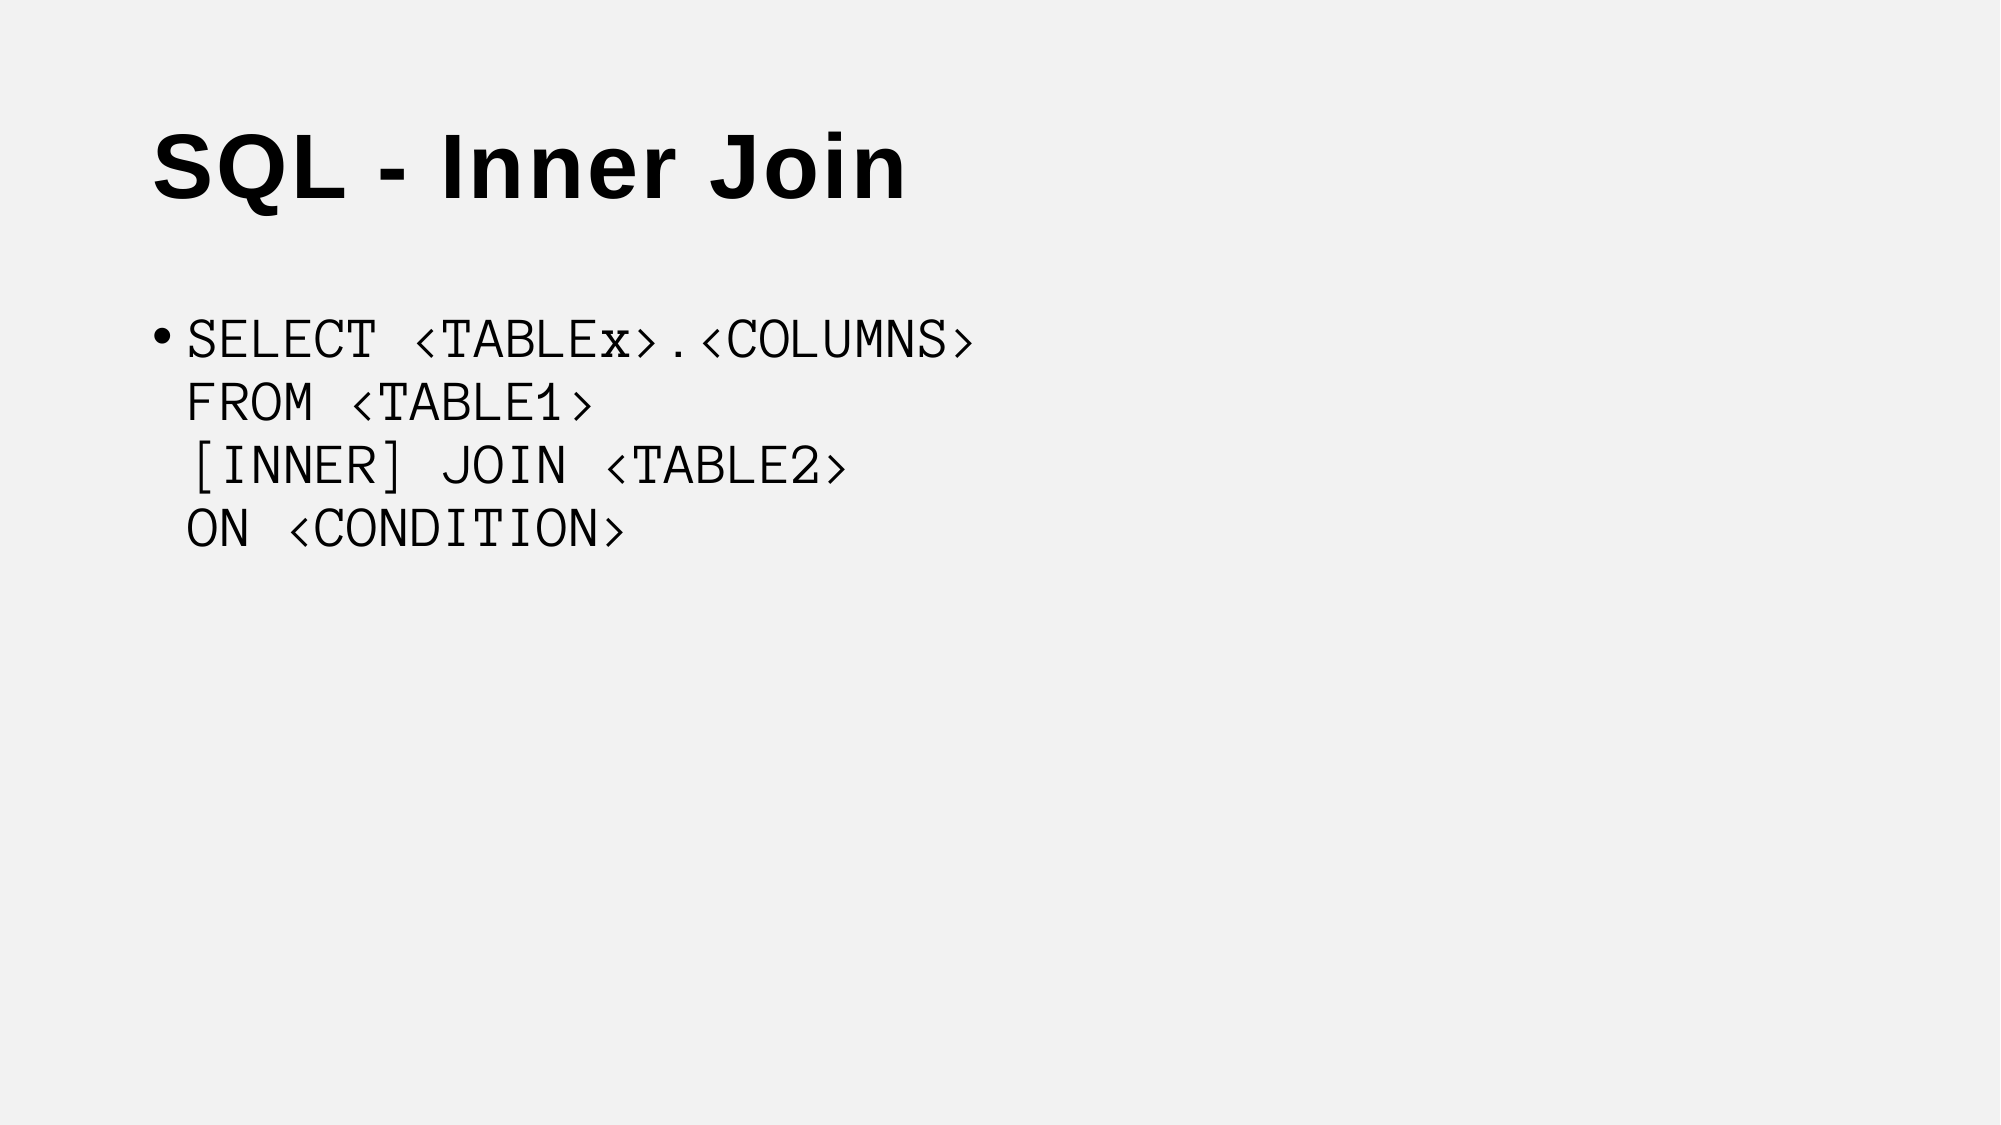

# SQL - Inner Join
SELECT <TABLEx>.<COLUMNS>
FROM <TABLE1>
[INNER] JOIN <TABLE2>
ON <CONDITION>